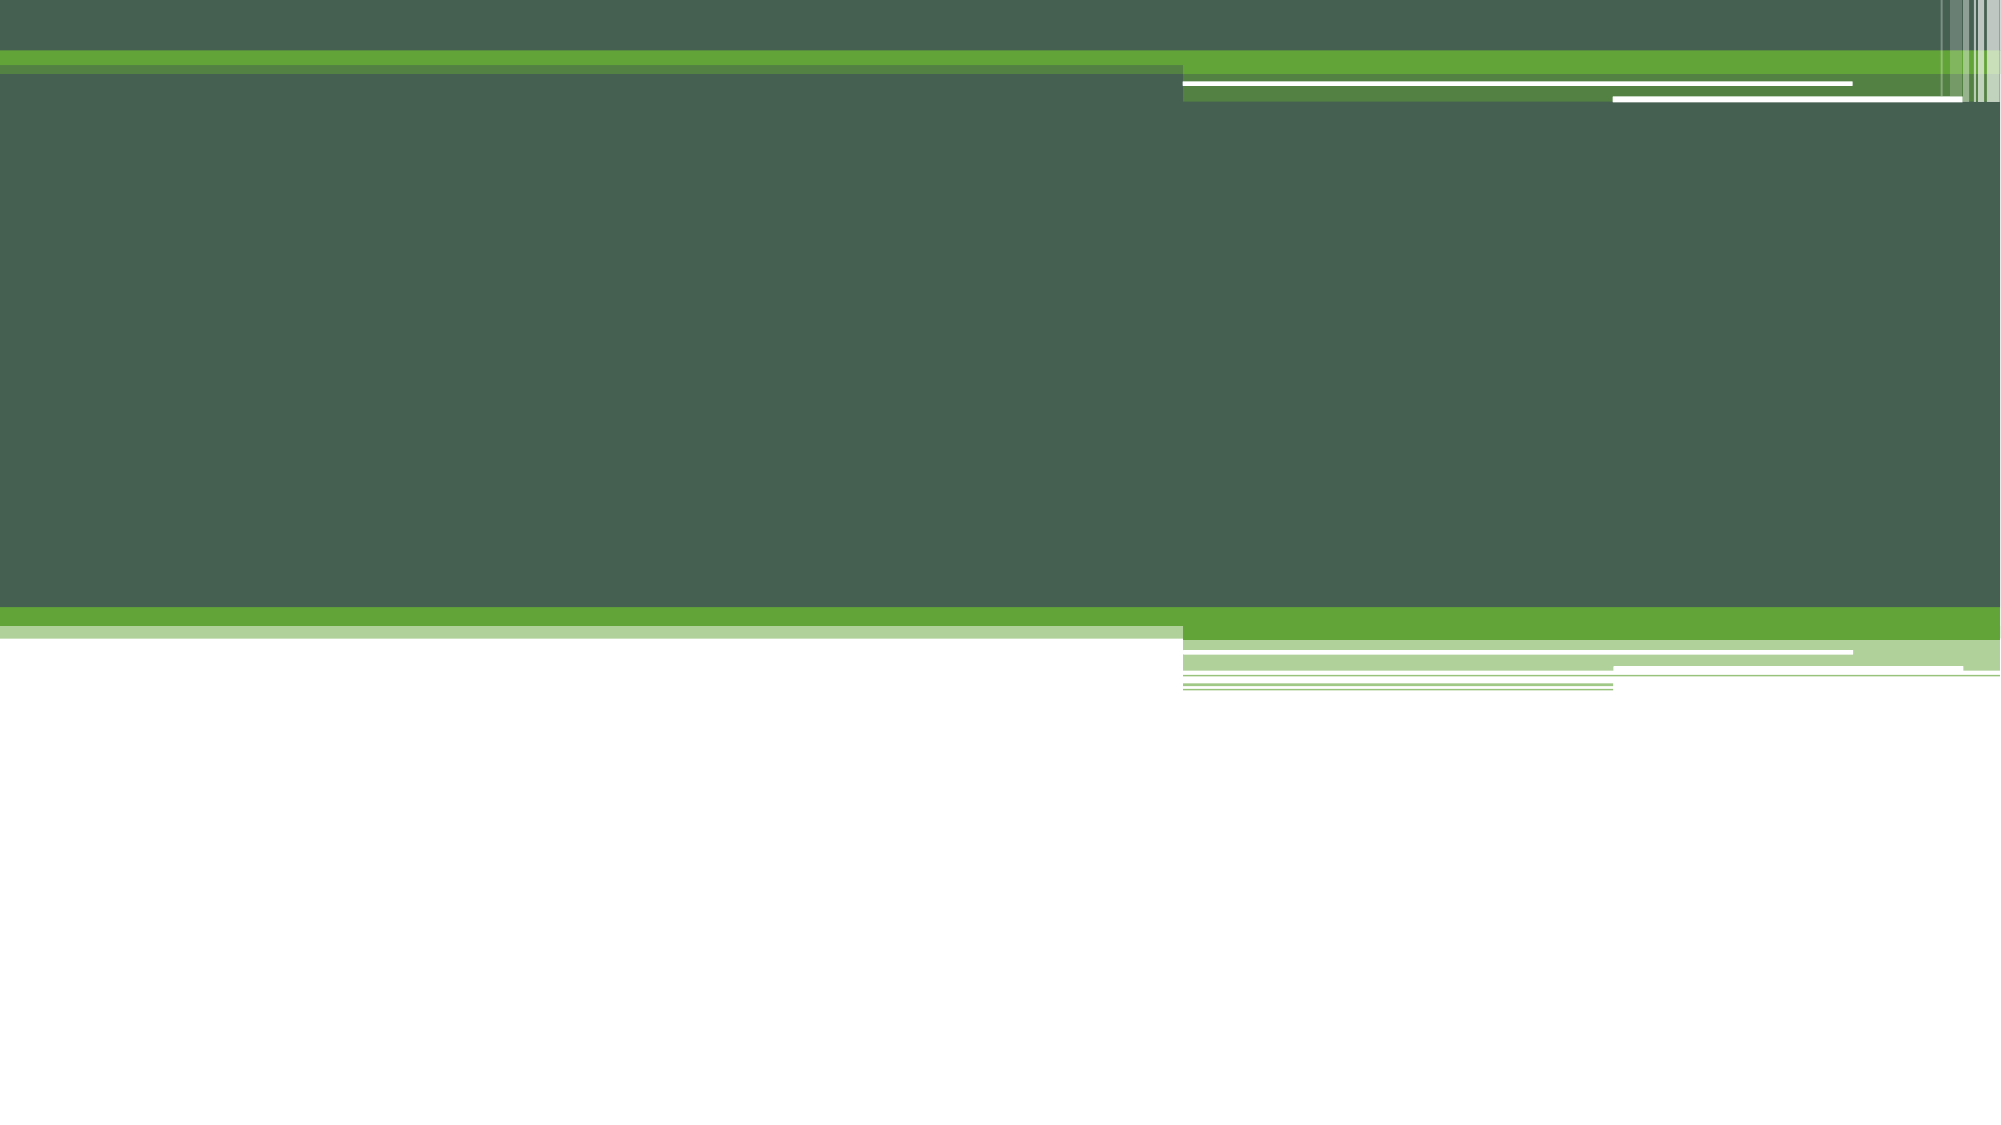

# The first moment is the mean.